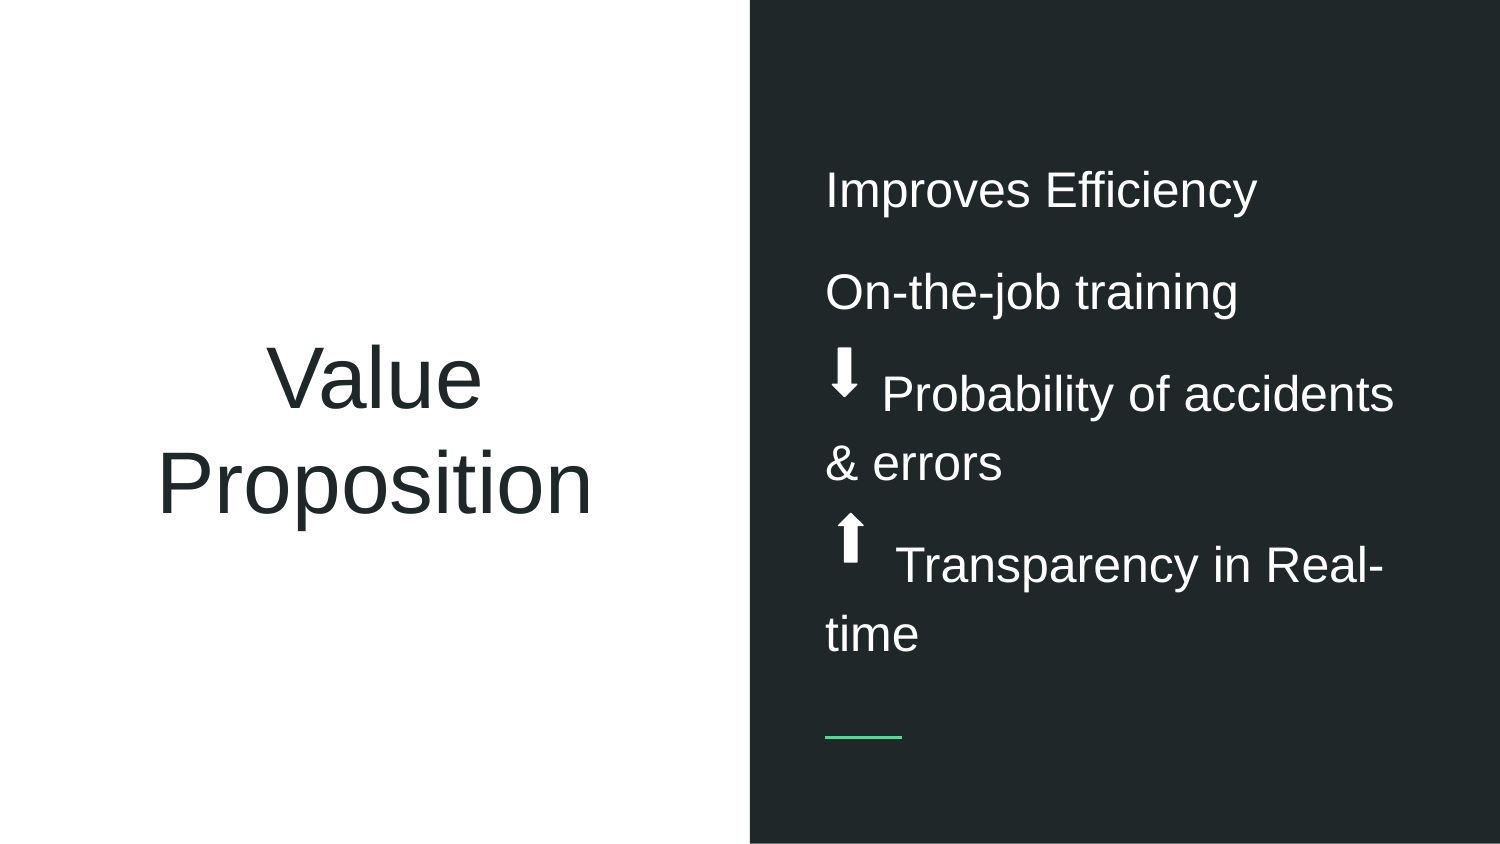

Improves Efficiency
On-the-job training
    Probability of accidents & errors
     Transparency in Real-time

# Value Proposition